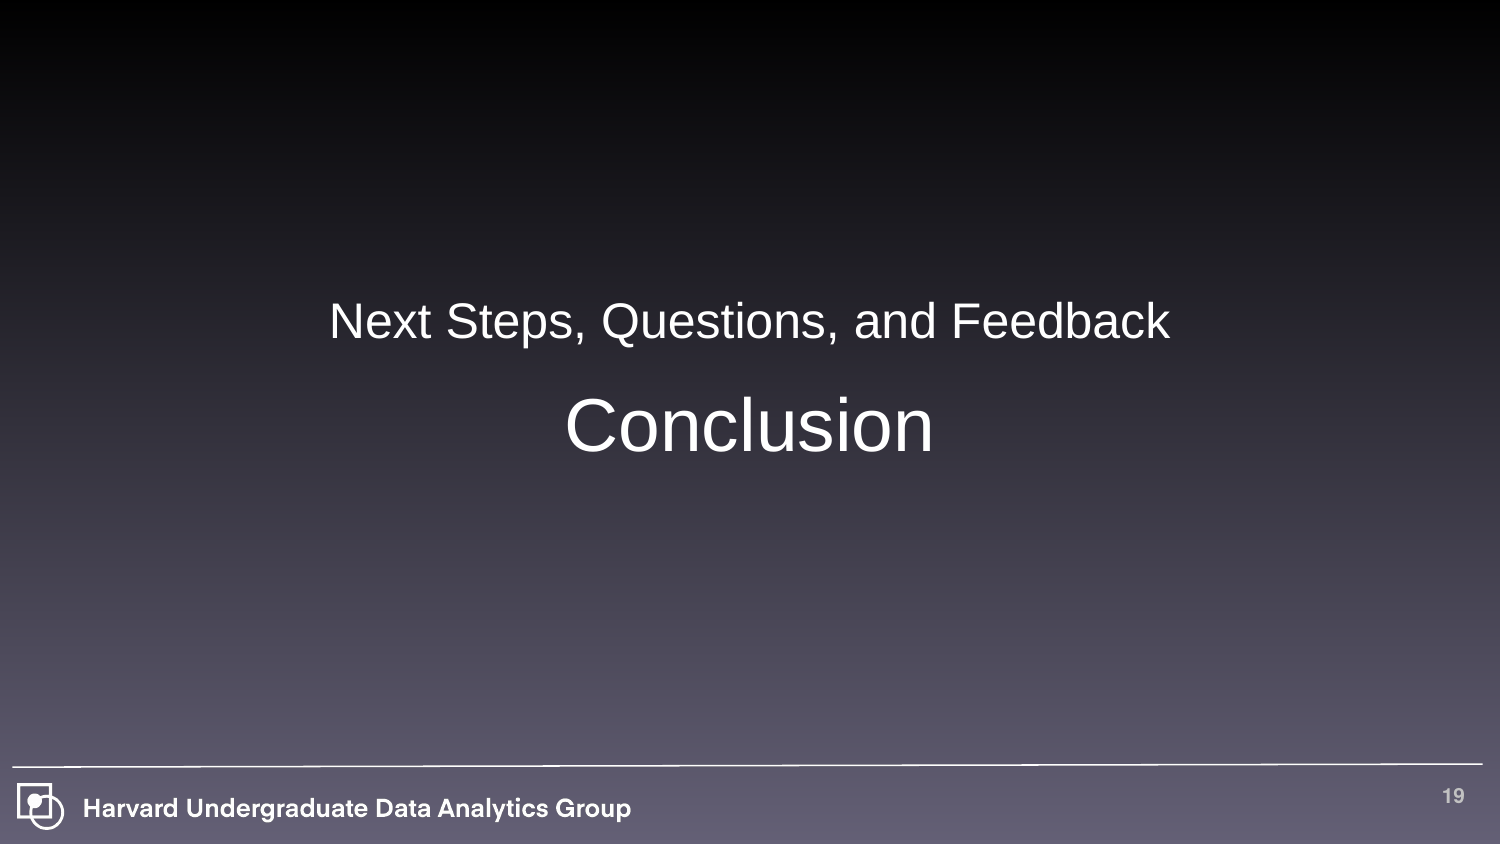

Next Steps, Questions, and Feedback
# Conclusion
19